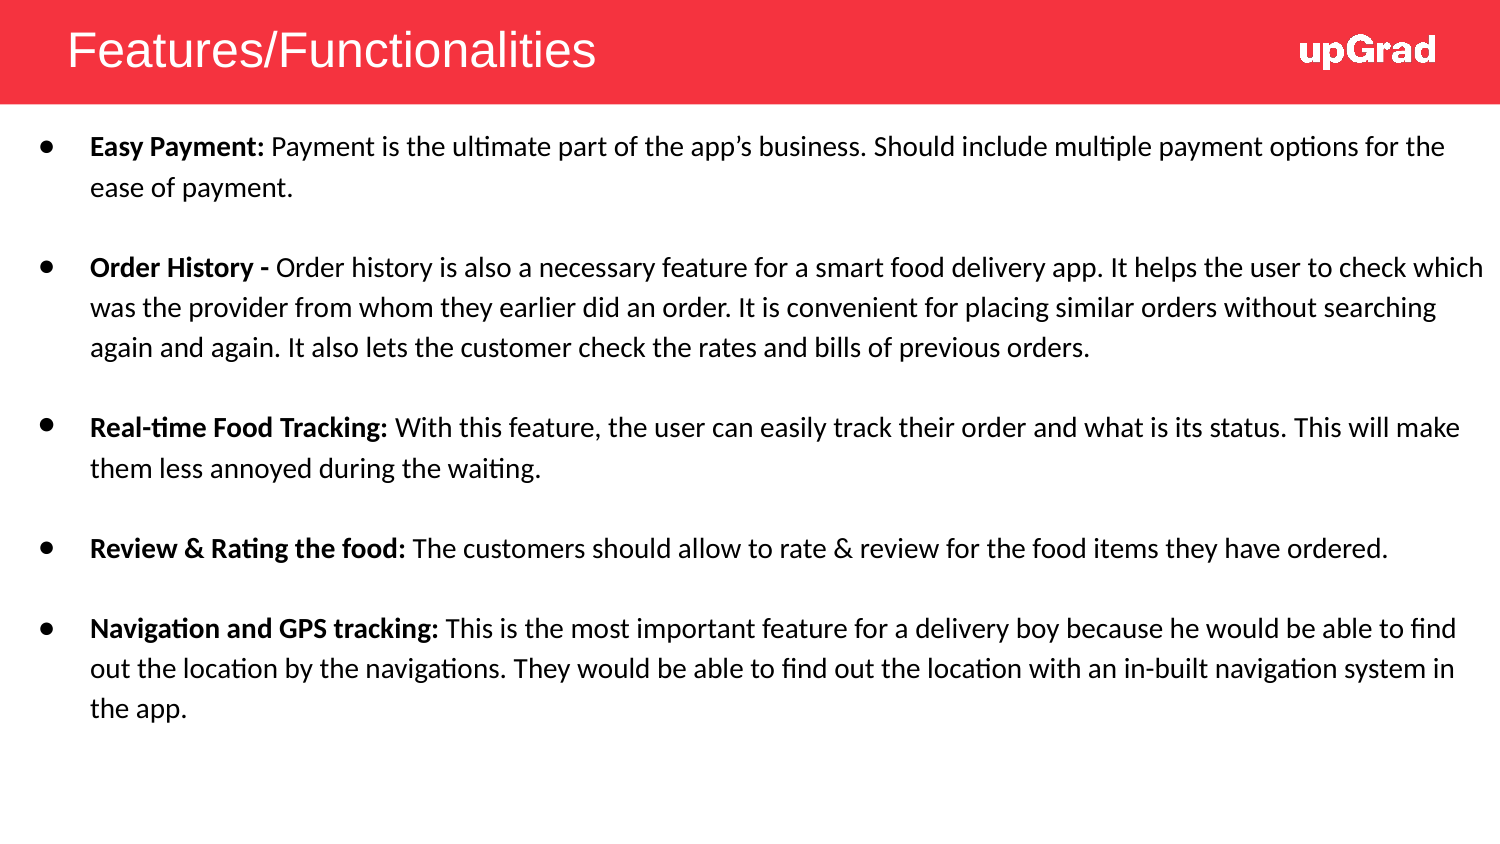

# Features/Functionalities
Easy Payment: Payment is the ultimate part of the app’s business. Should include multiple payment options for the ease of payment.

Order History - Order history is also a necessary feature for a smart food delivery app. It helps the user to check which was the provider from whom they earlier did an order. It is convenient for placing similar orders without searching again and again. It also lets the customer check the rates and bills of previous orders.

Real-time Food Tracking: With this feature, the user can easily track their order and what is its status. This will make them less annoyed during the waiting.

Review & Rating the food: The customers should allow to rate & review for the food items they have ordered.

Navigation and GPS tracking: This is the most important feature for a delivery boy because he would be able to find out the location by the navigations. They would be able to find out the location with an in-built navigation system in the app.